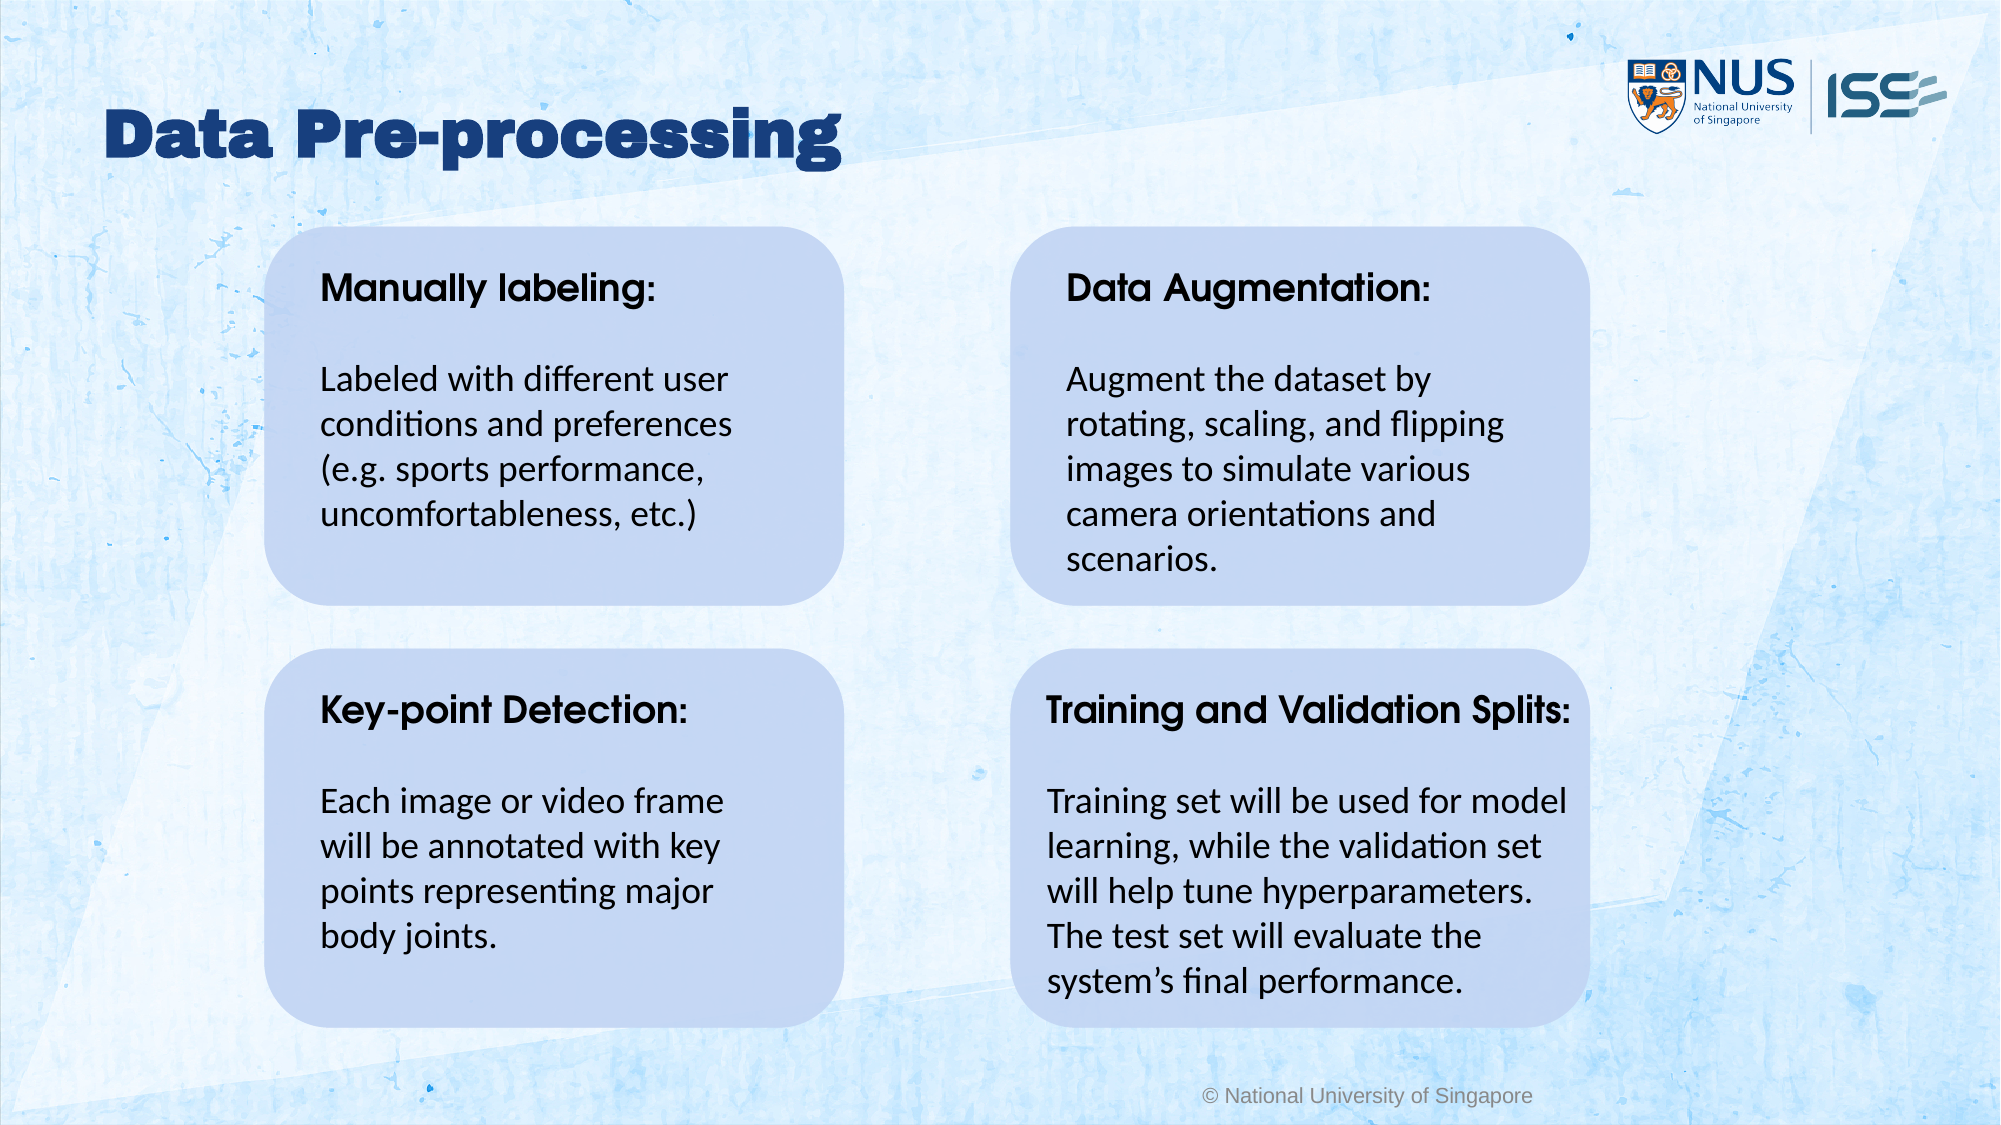

Data Pre-processing

Manually labeling:

Labeled with different user conditions and preferences (e.g. sports performance, uncomfortableness, etc.)
Data Augmentation:

Augment the dataset by rotating, scaling, and flipping images to simulate various camera orientations and scenarios.

Key-point Detection:

Each image or video frame will be annotated with key points representing major body joints.
Training and Validation Splits:

Training set will be used for model learning, while the validation set will help tune hyperparameters. The test set will evaluate the system’s final performance.
© National University of Singapore
10